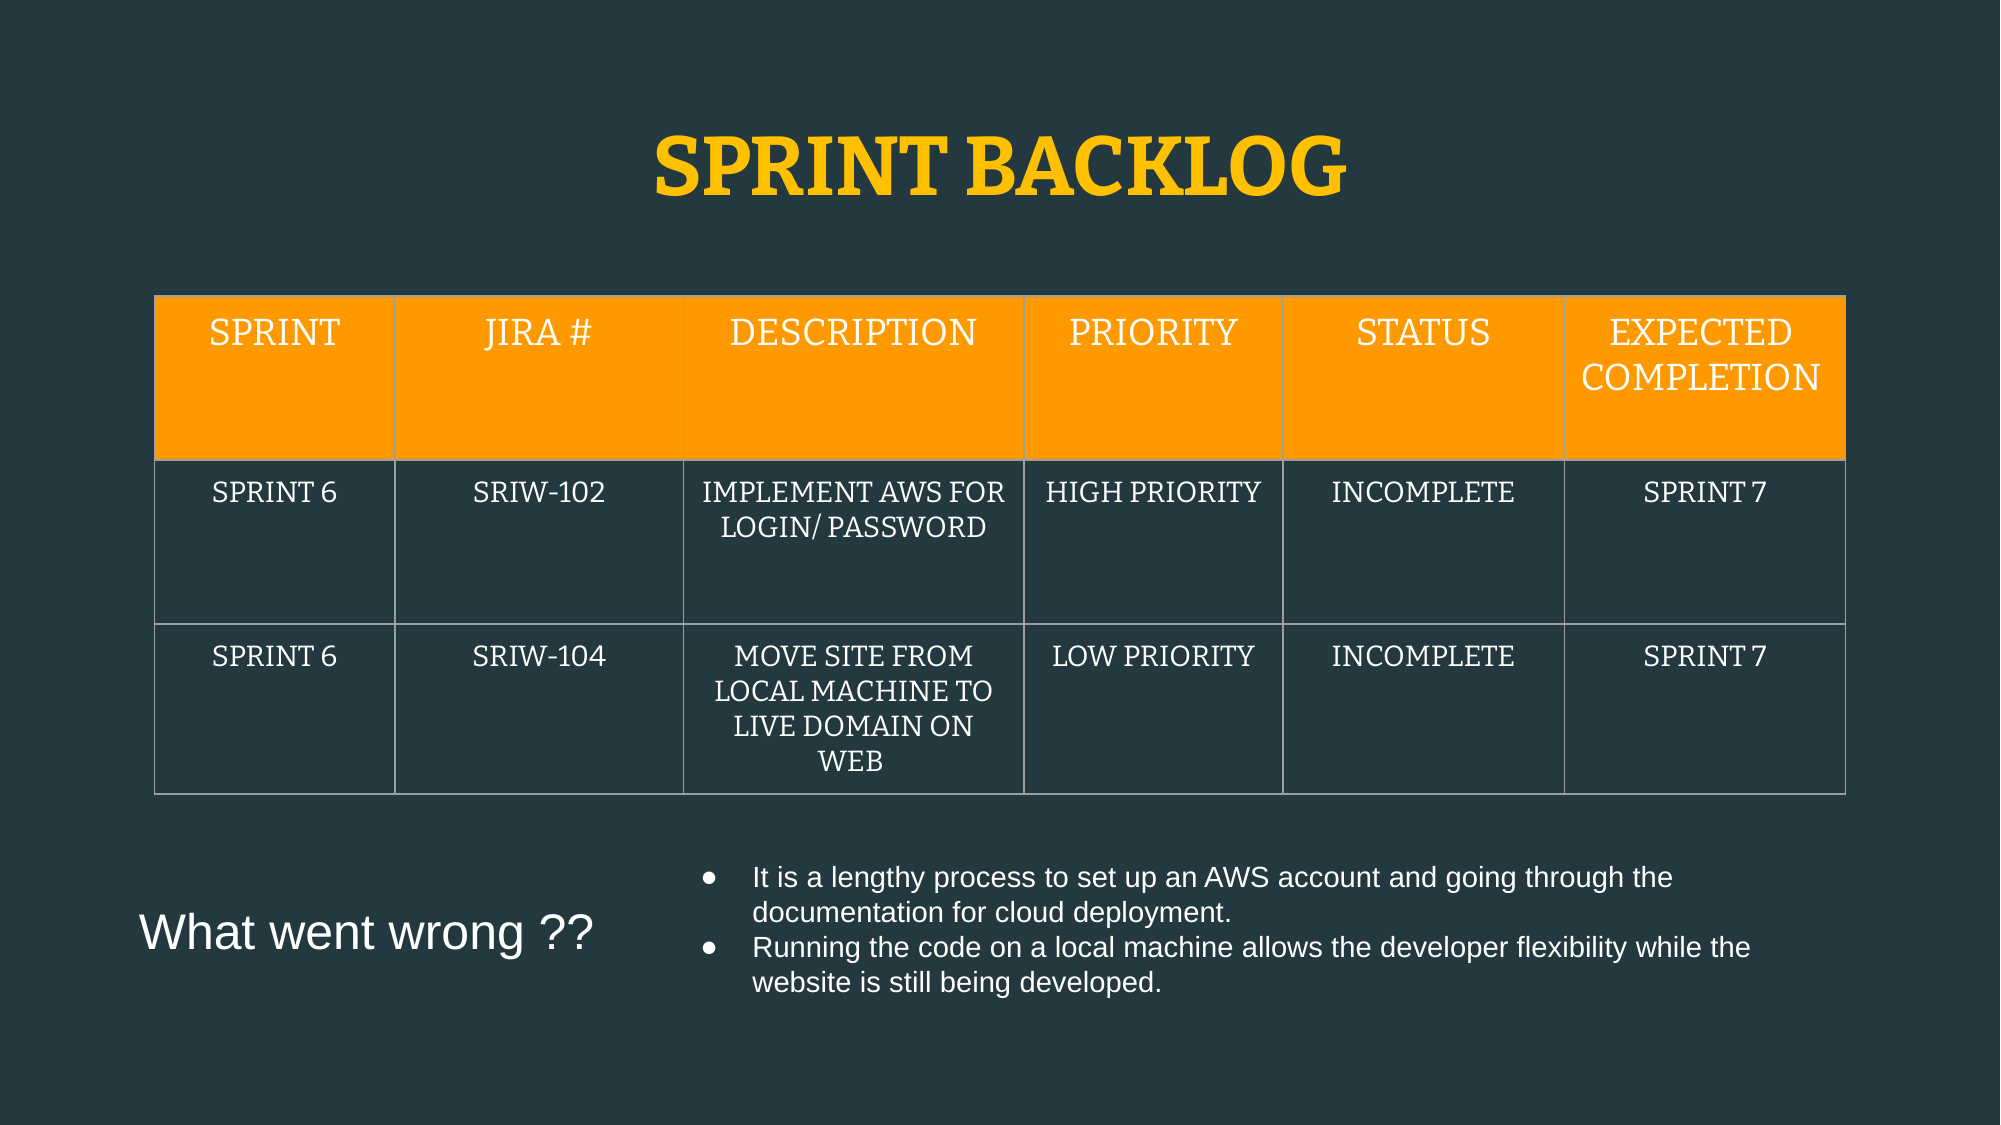

# SPRINT BACKLOG

| SPRINT | JIRA # | DESCRIPTION | PRIORITY | STATUS | EXPECTED COMPLETION |
| --- | --- | --- | --- | --- | --- |
| SPRINT 6 | SRIW-102 | IMPLEMENT AWS FOR LOGIN/ PASSWORD | HIGH PRIORITY | INCOMPLETE | SPRINT 7 |
| SPRINT 6 | SRIW-104 | MOVE SITE FROM LOCAL MACHINE TO LIVE DOMAIN ON WEB | LOW PRIORITY | INCOMPLETE | SPRINT 7 |

It is a lengthy process to set up an AWS account and going through the documentation for cloud deployment.
Running the code on a local machine allows the developer flexibility while the website is still being developed.
What went wrong ??